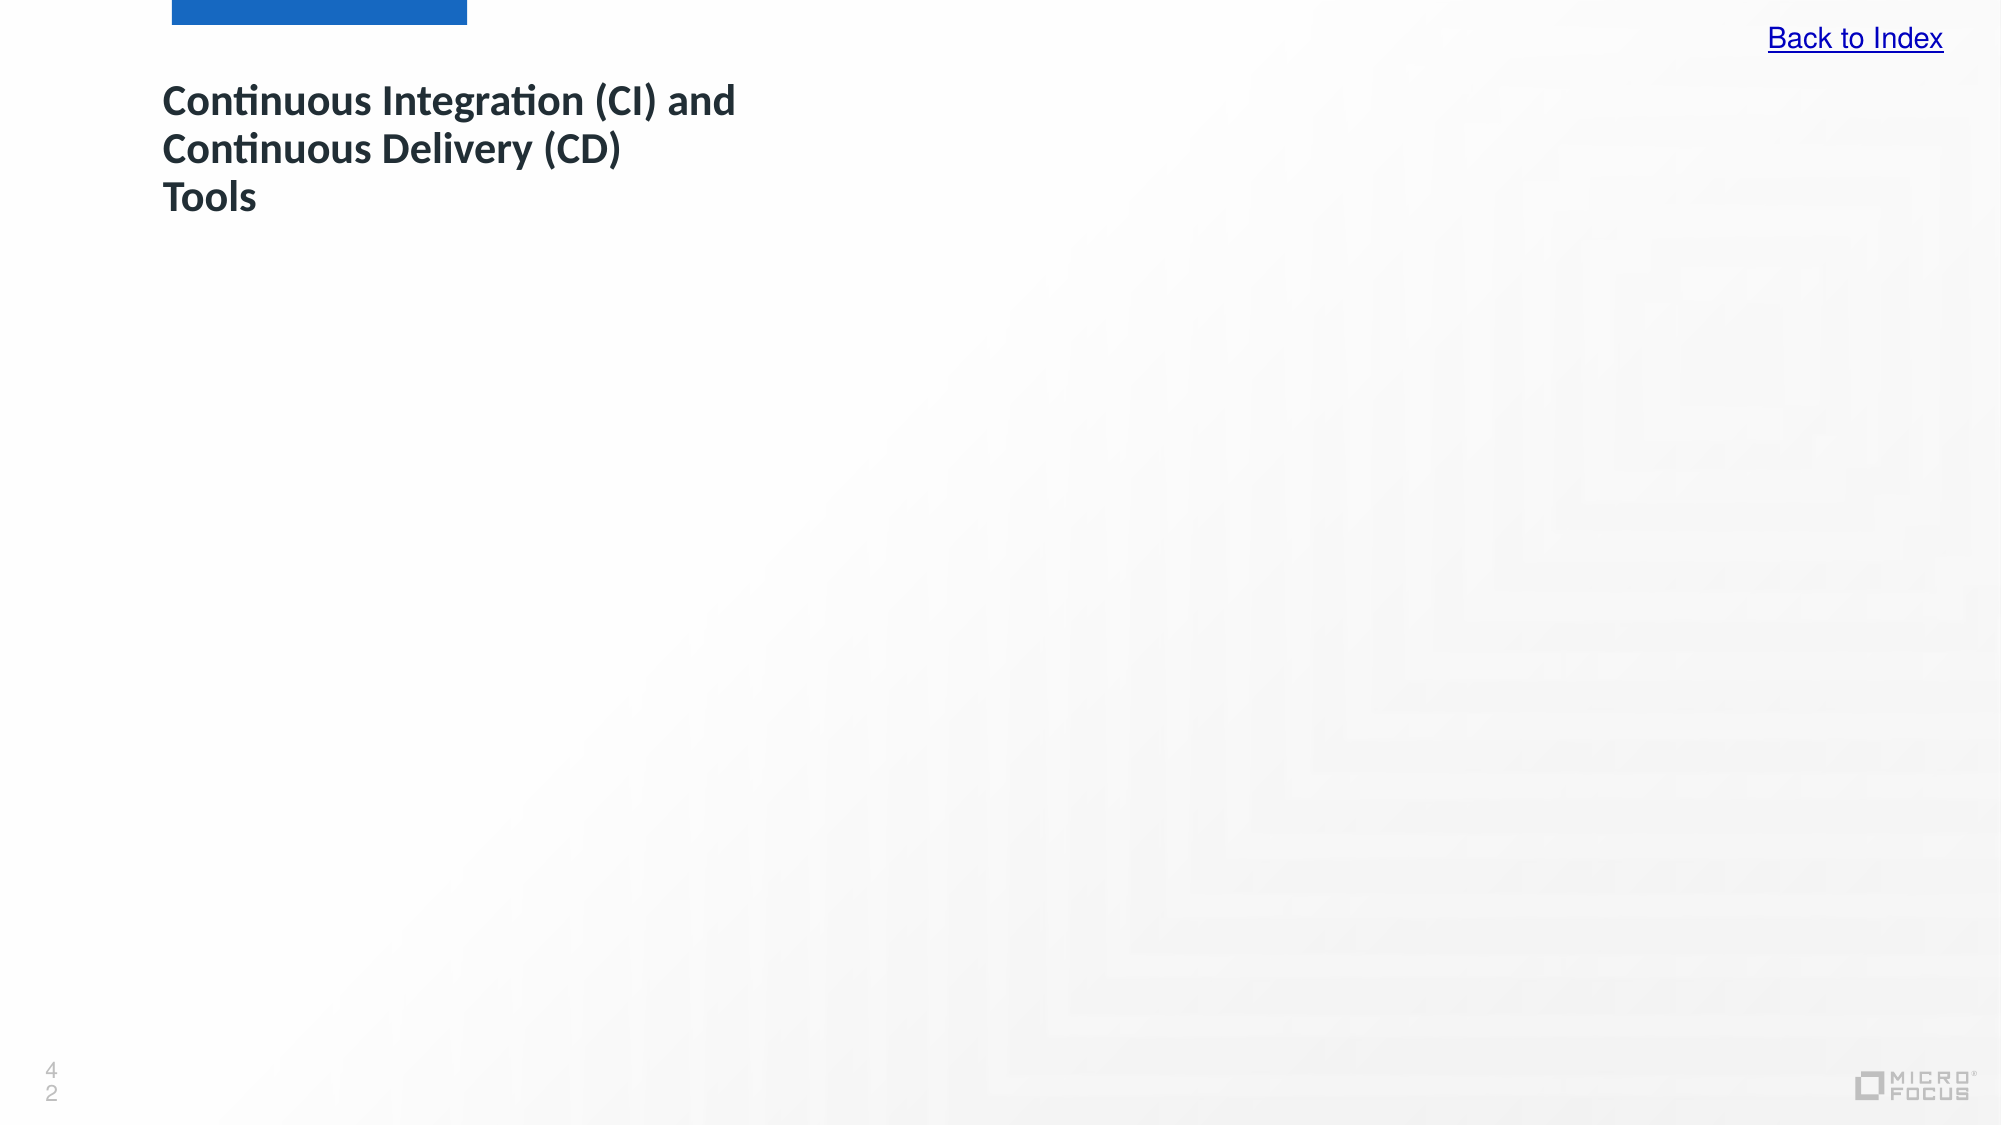

Back to Index
# Continuous Integration (CI) and Continuous Delivery (CD) Tools
42